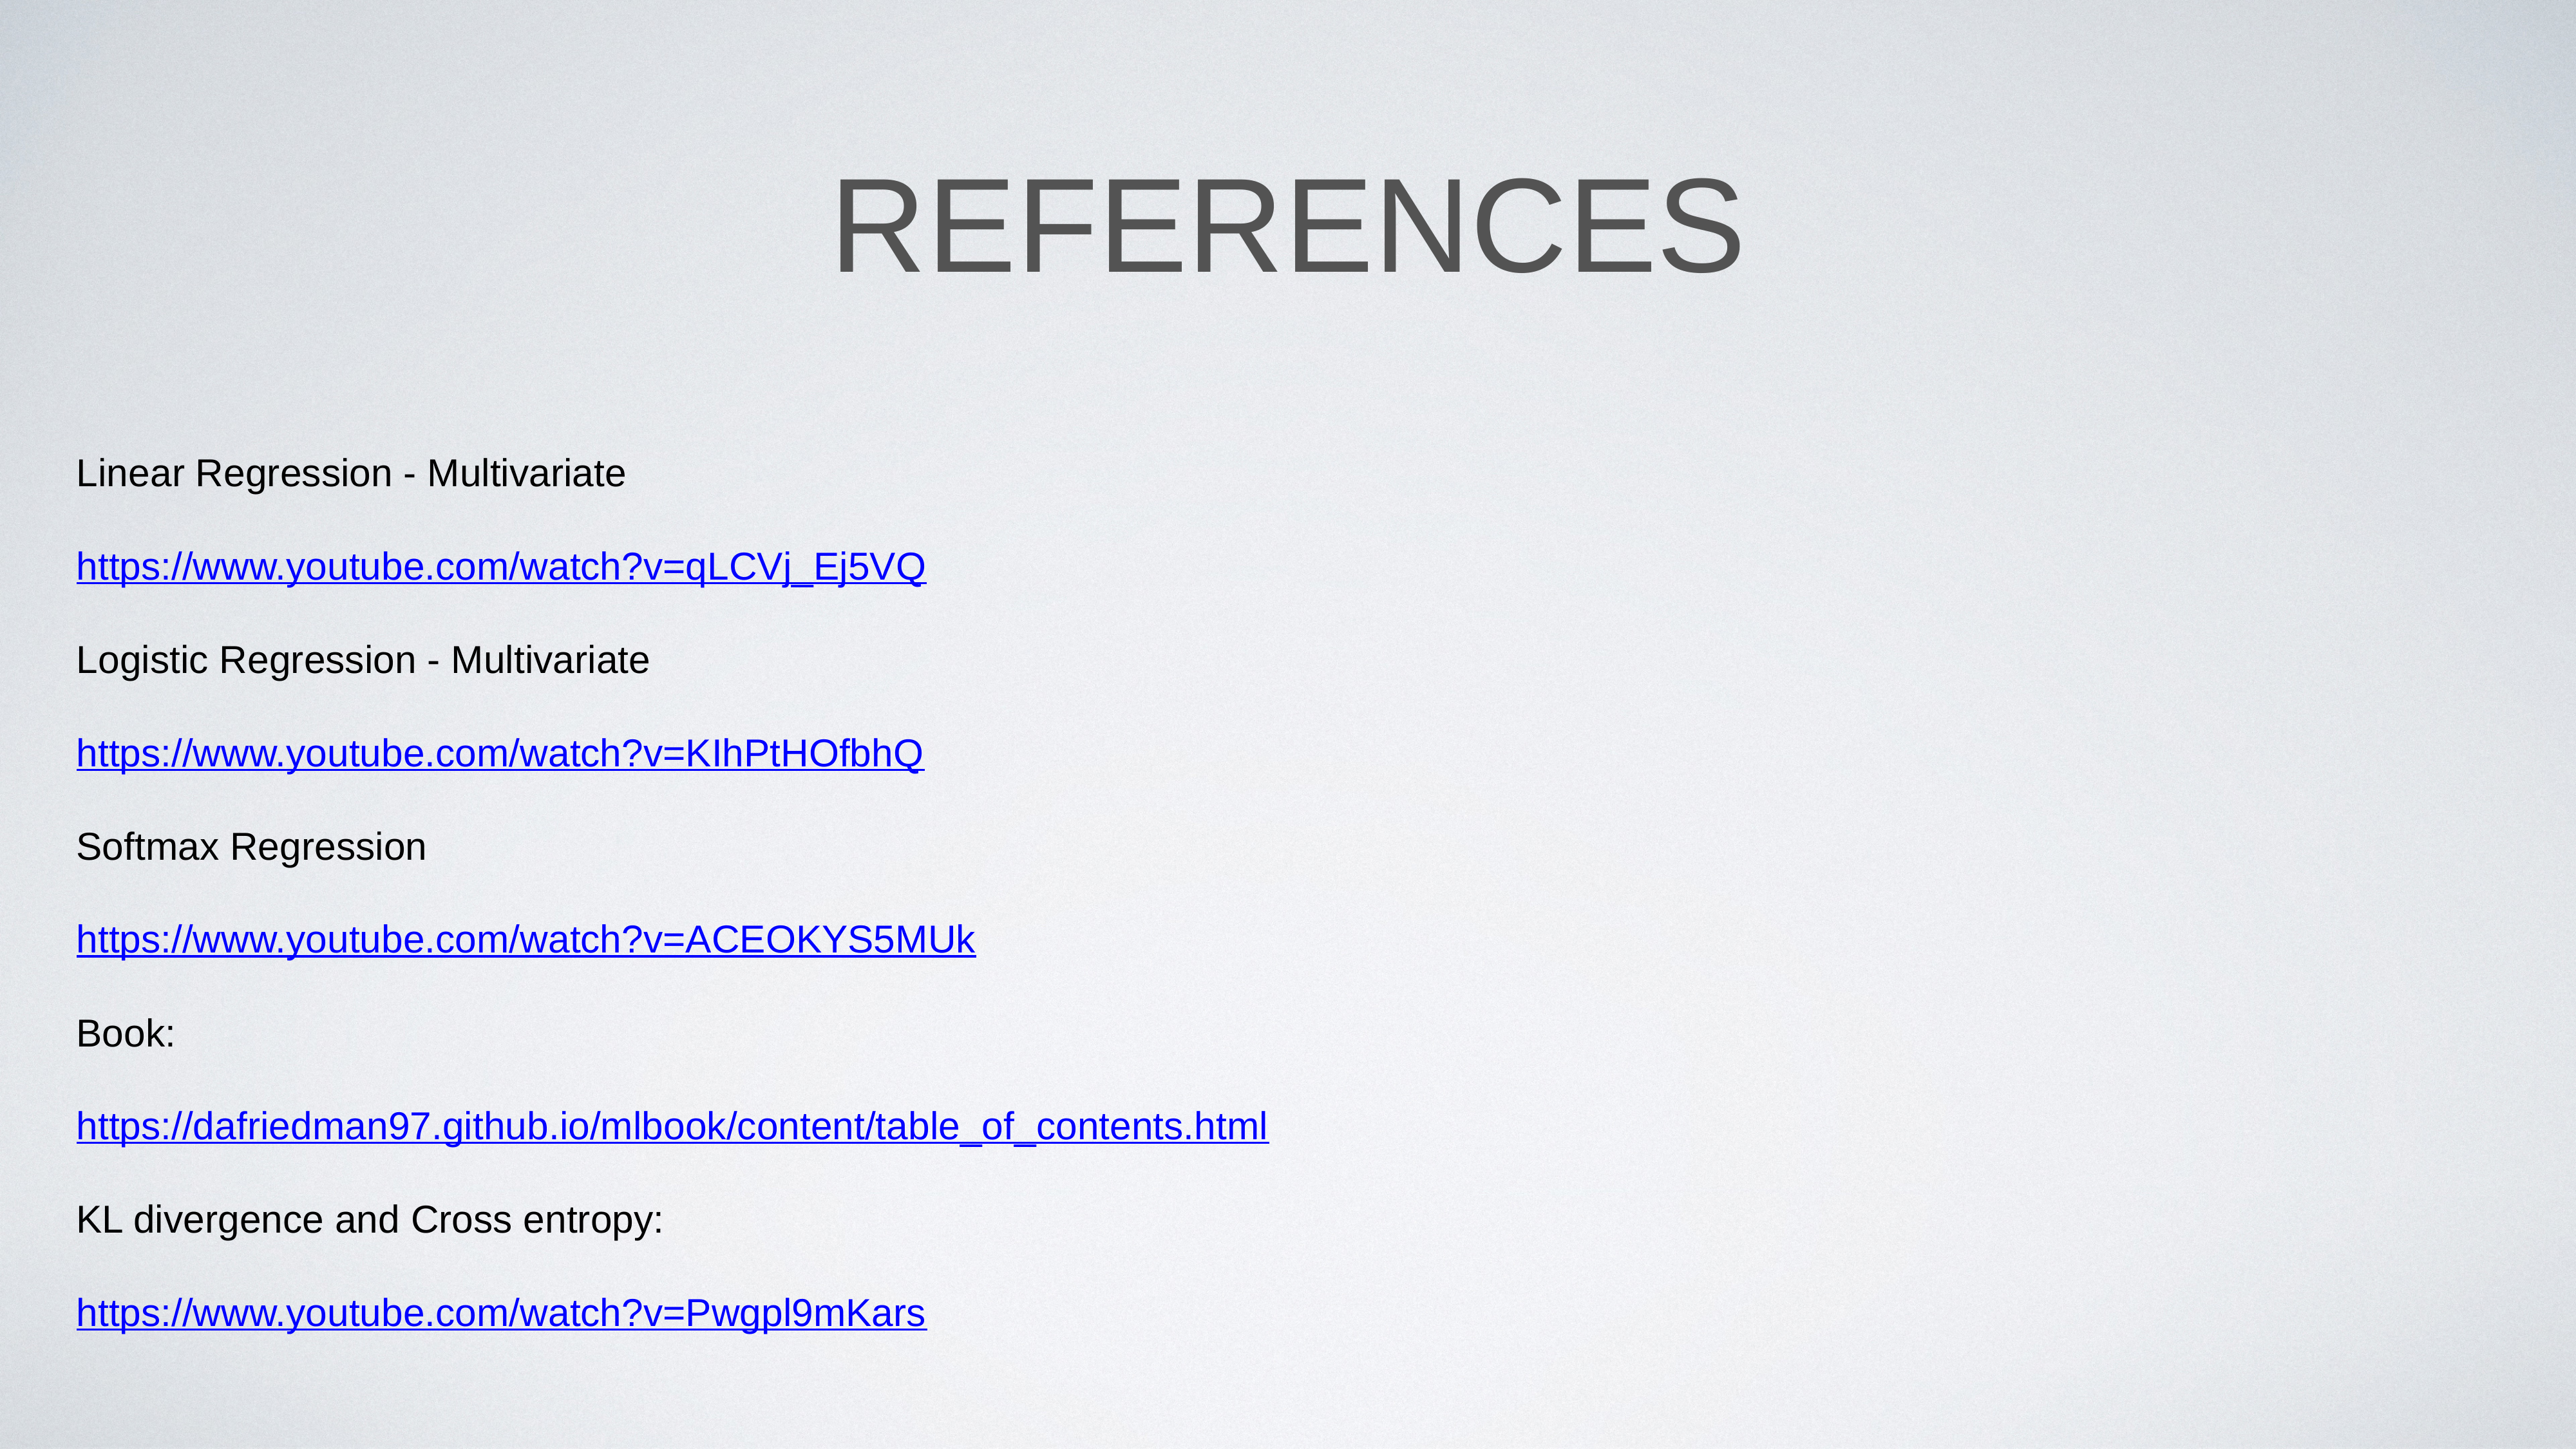

# REFERENCES
Linear Regression - Multivariate

https://www.youtube.com/watch?v=qLCVj_Ej5VQ

Logistic Regression - Multivariate

https://www.youtube.com/watch?v=KIhPtHOfbhQ

Softmax Regression

https://www.youtube.com/watch?v=ACEOKYS5MUk

Book:

https://dafriedman97.github.io/mlbook/content/table_of_contents.html

KL divergence and Cross entropy:

https://www.youtube.com/watch?v=Pwgpl9mKars
5